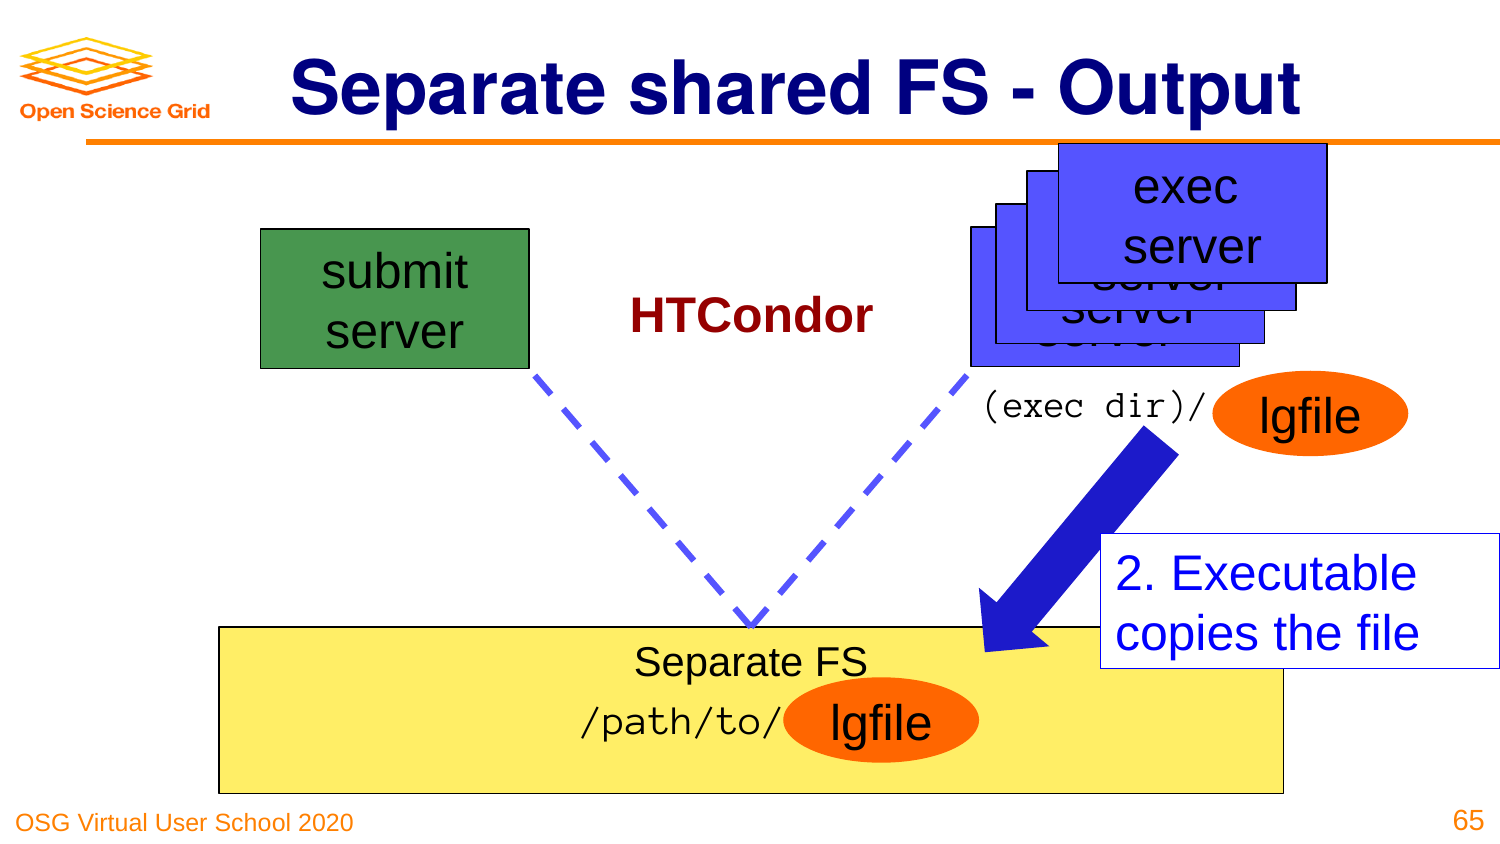

# Separate shared FS - Output
exec  server
exec  server
exec  server
exec  server
submit server
HTCondor
lgfile
(exec dir)/

2. Executable copies the file
Separate FS
/path/to/lgfile
lgfile
65